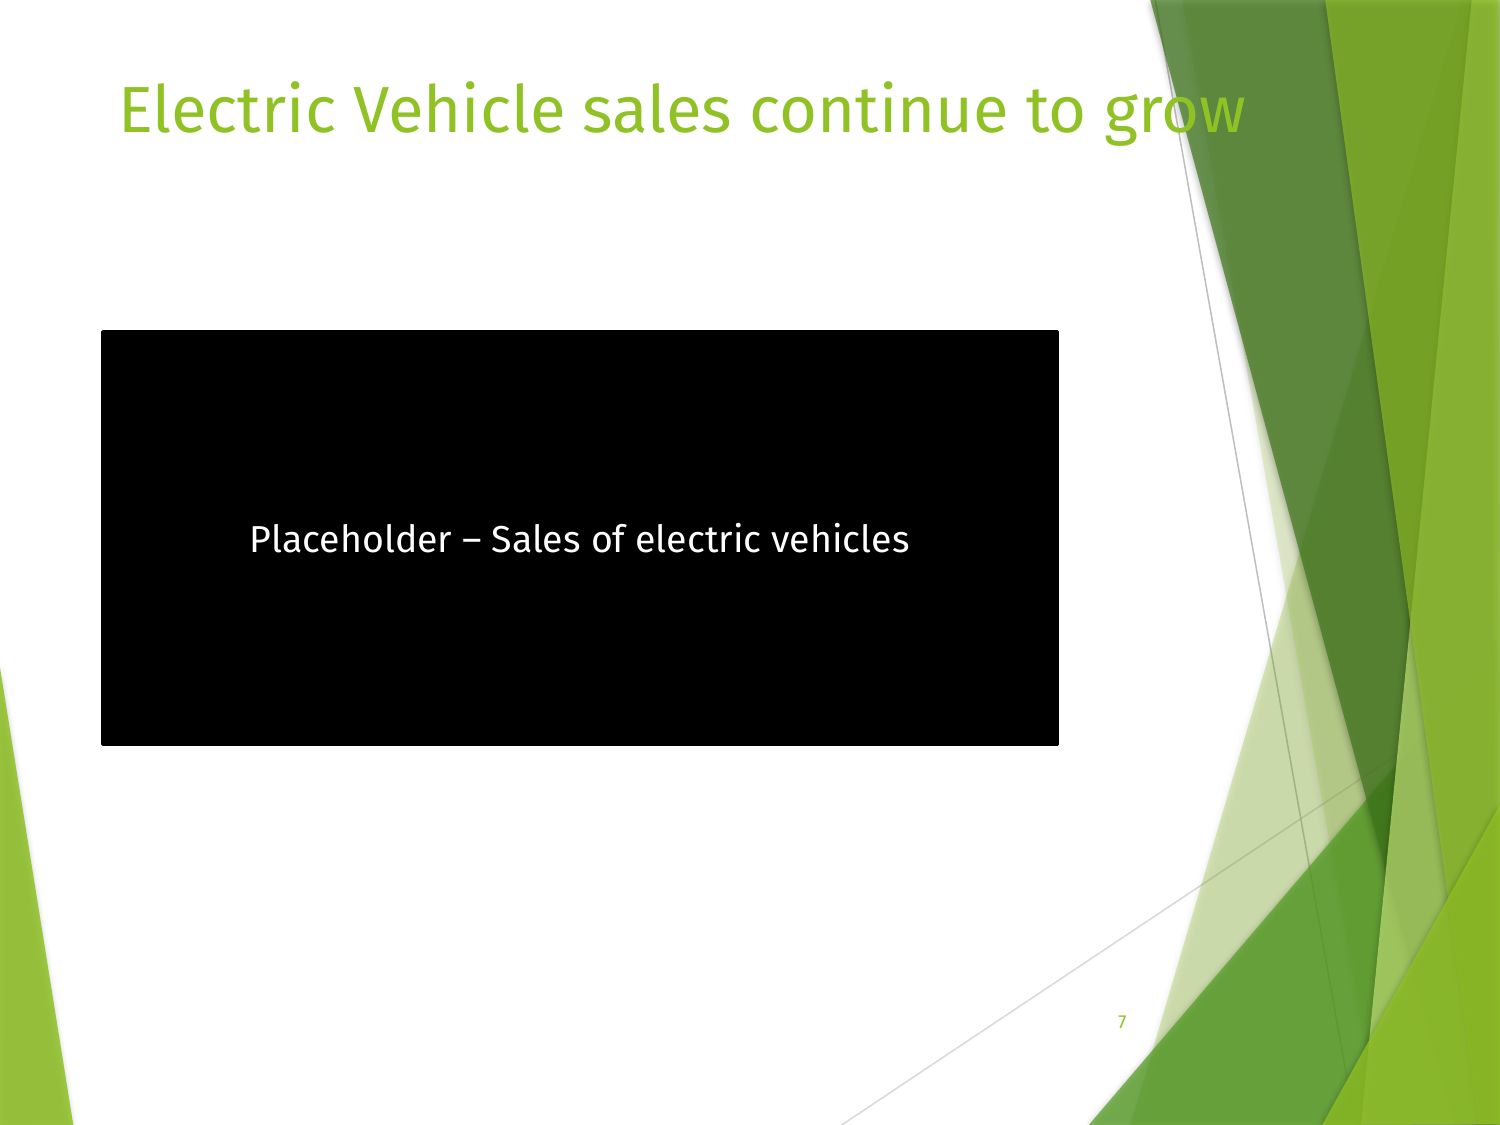

# Electric Vehicle sales continue to grow
Placeholder – Sales of electric vehicles
7